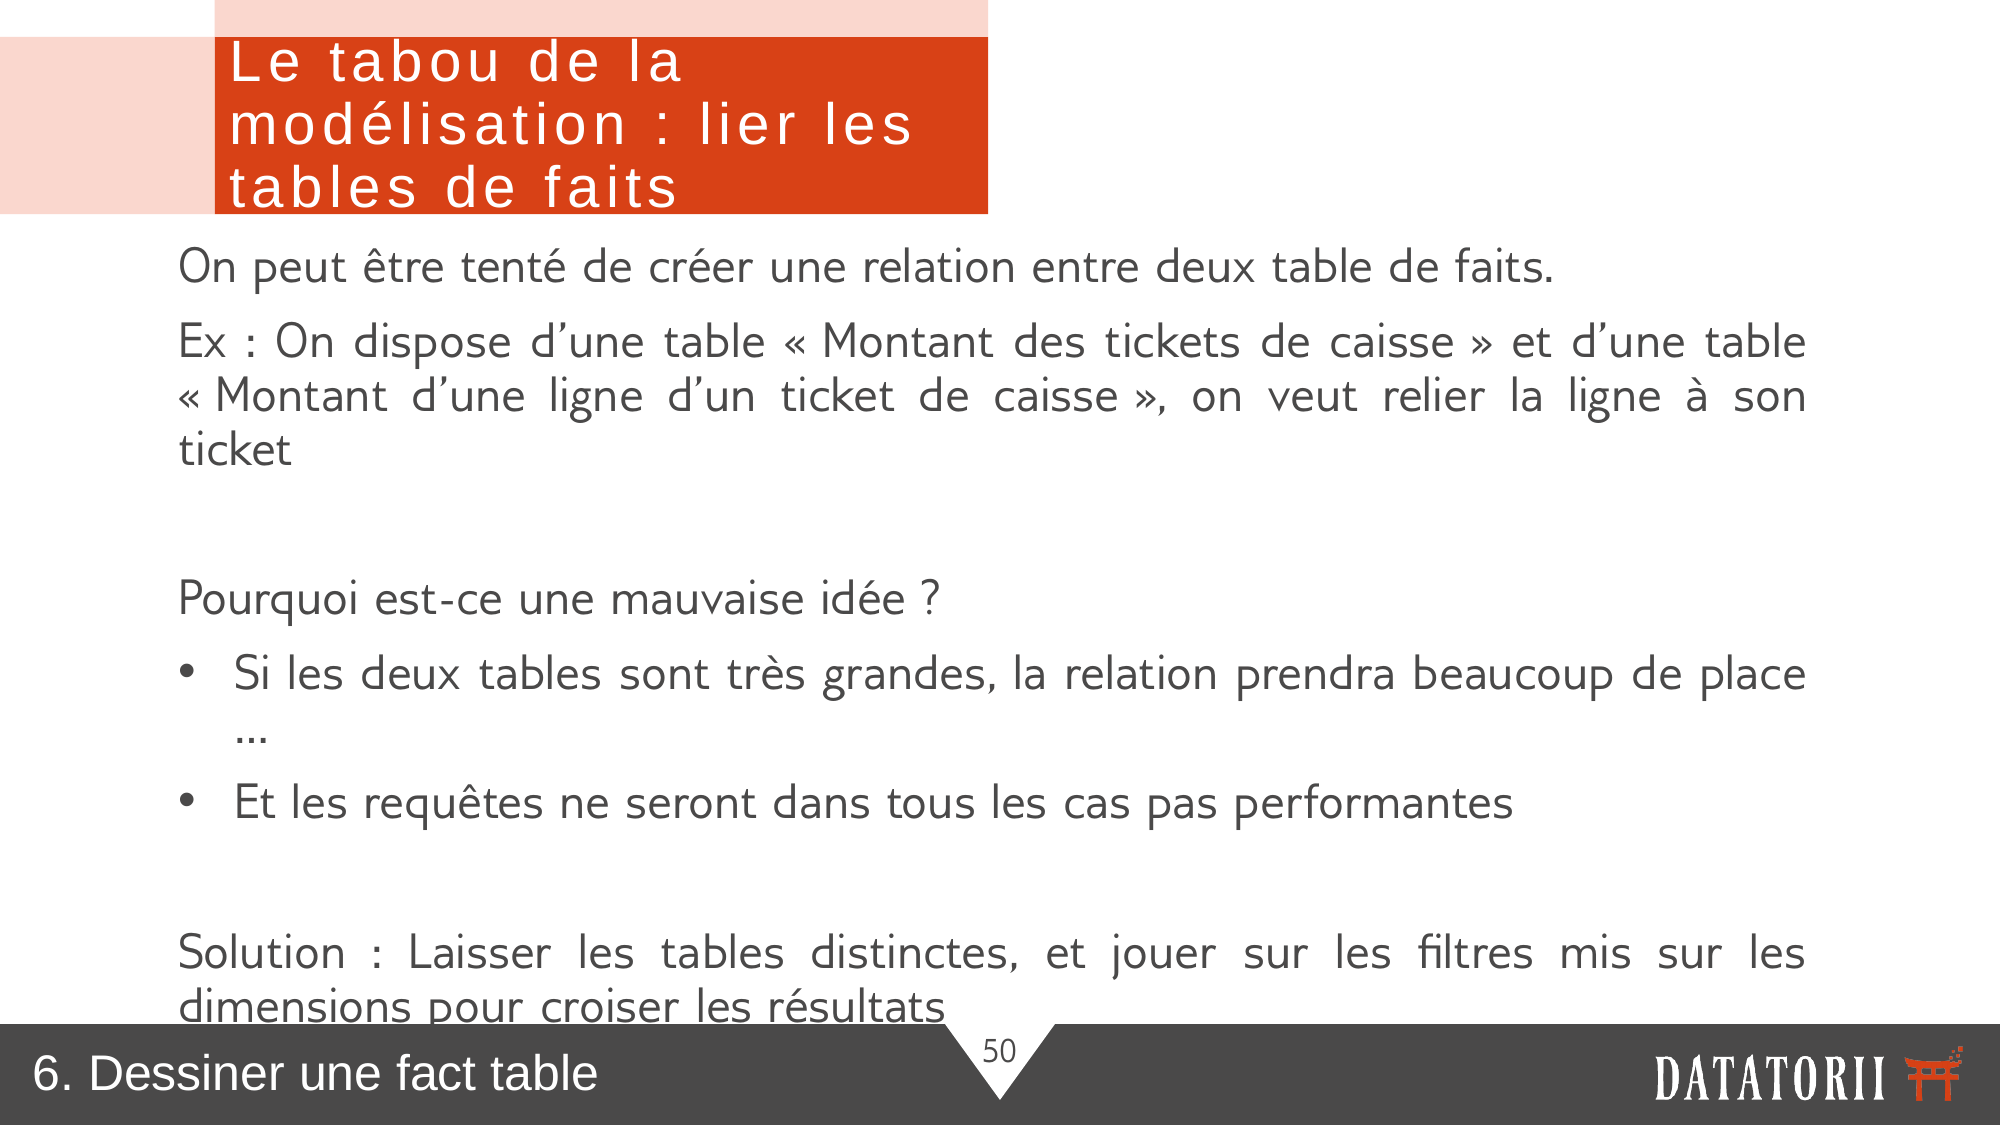

Le tabou de la modélisation : lier les tables de faits
On peut être tenté de créer une relation entre deux table de faits.
Ex : On dispose d’une table « Montant des tickets de caisse » et d’une table « Montant d’une ligne d’un ticket de caisse », on veut relier la ligne à son ticket

Pourquoi est-ce une mauvaise idée ?
Si les deux tables sont très grandes, la relation prendra beaucoup de place …
Et les requêtes ne seront dans tous les cas pas performantes

Solution : Laisser les tables distinctes, et jouer sur les filtres mis sur les dimensions pour croiser les résultats
6. Dessiner une fact table